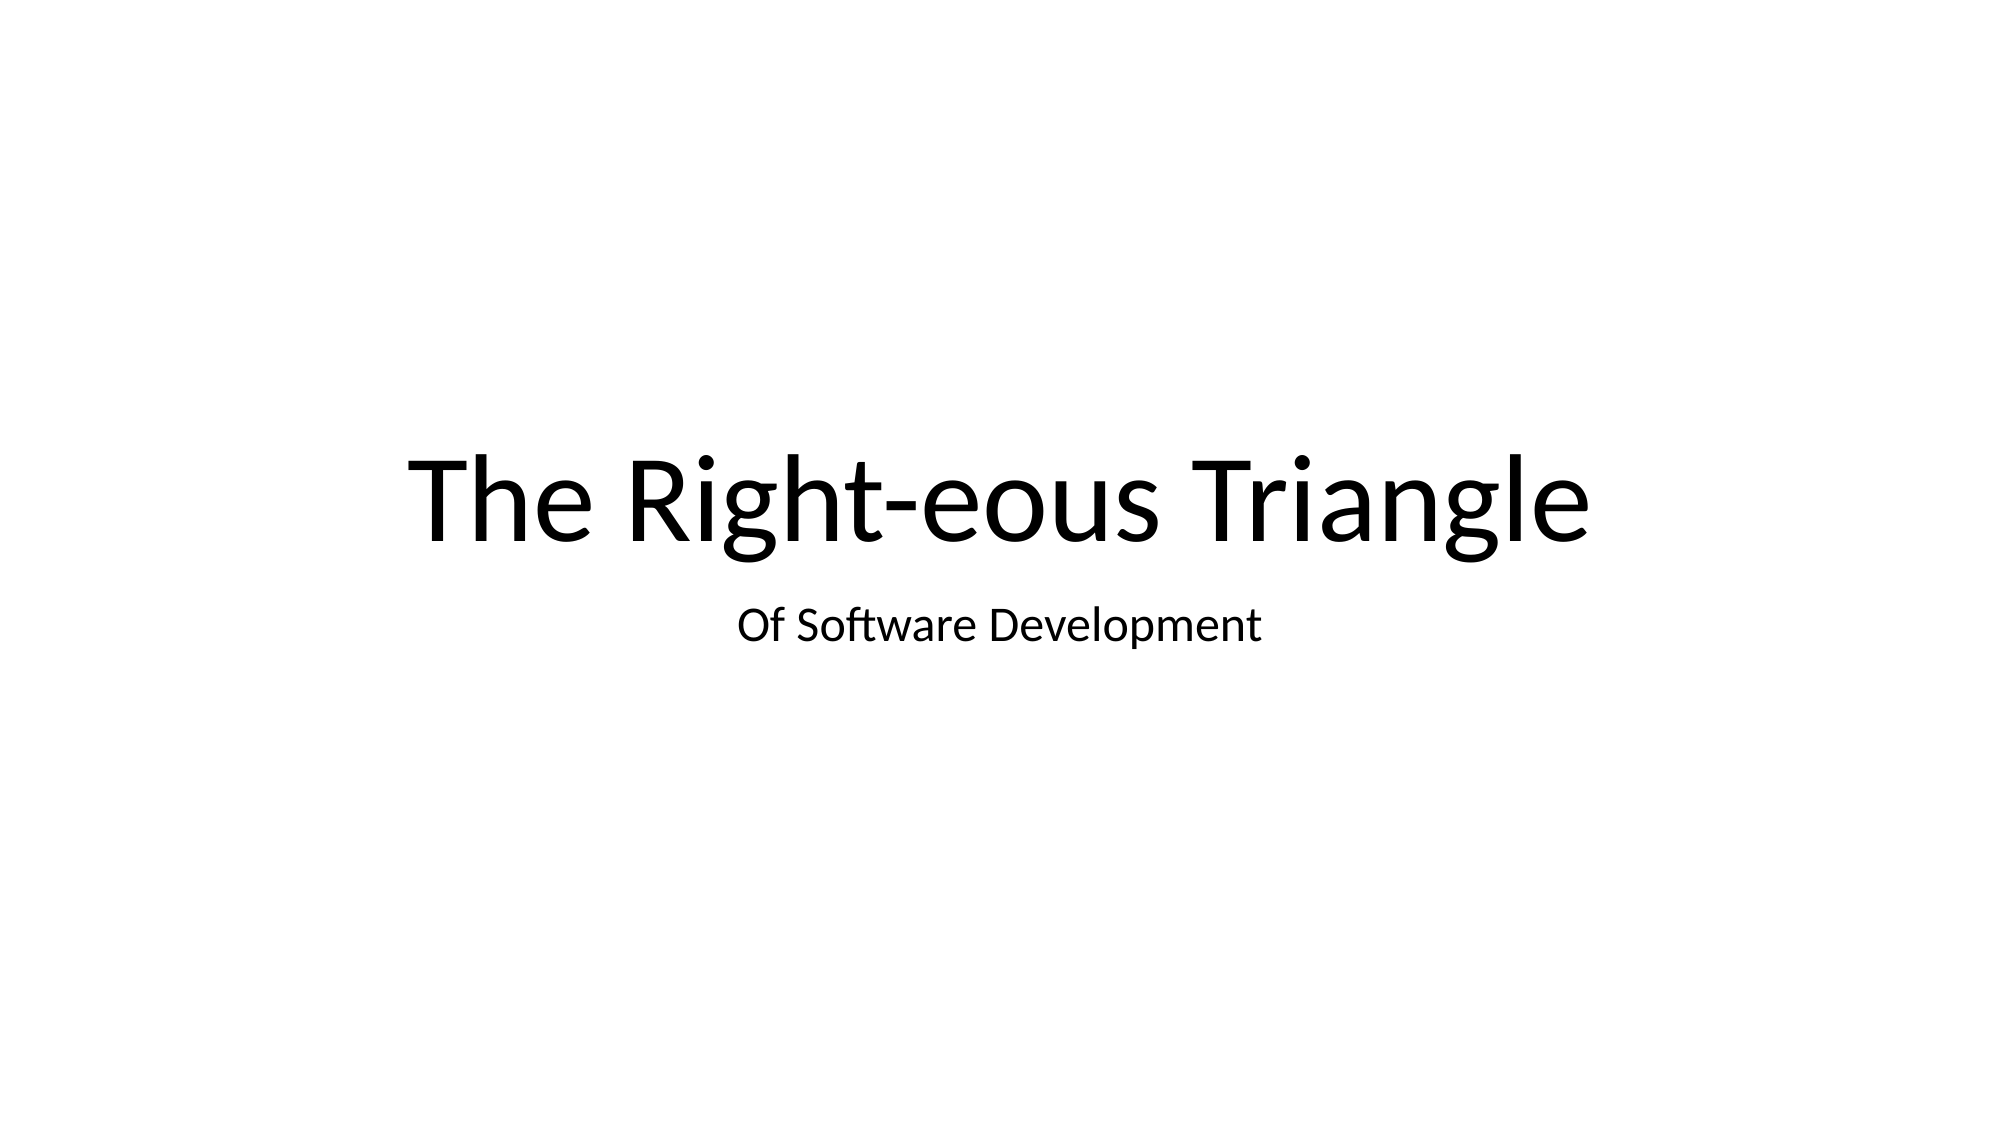

# The Right-eous Triangle
Of Software Development